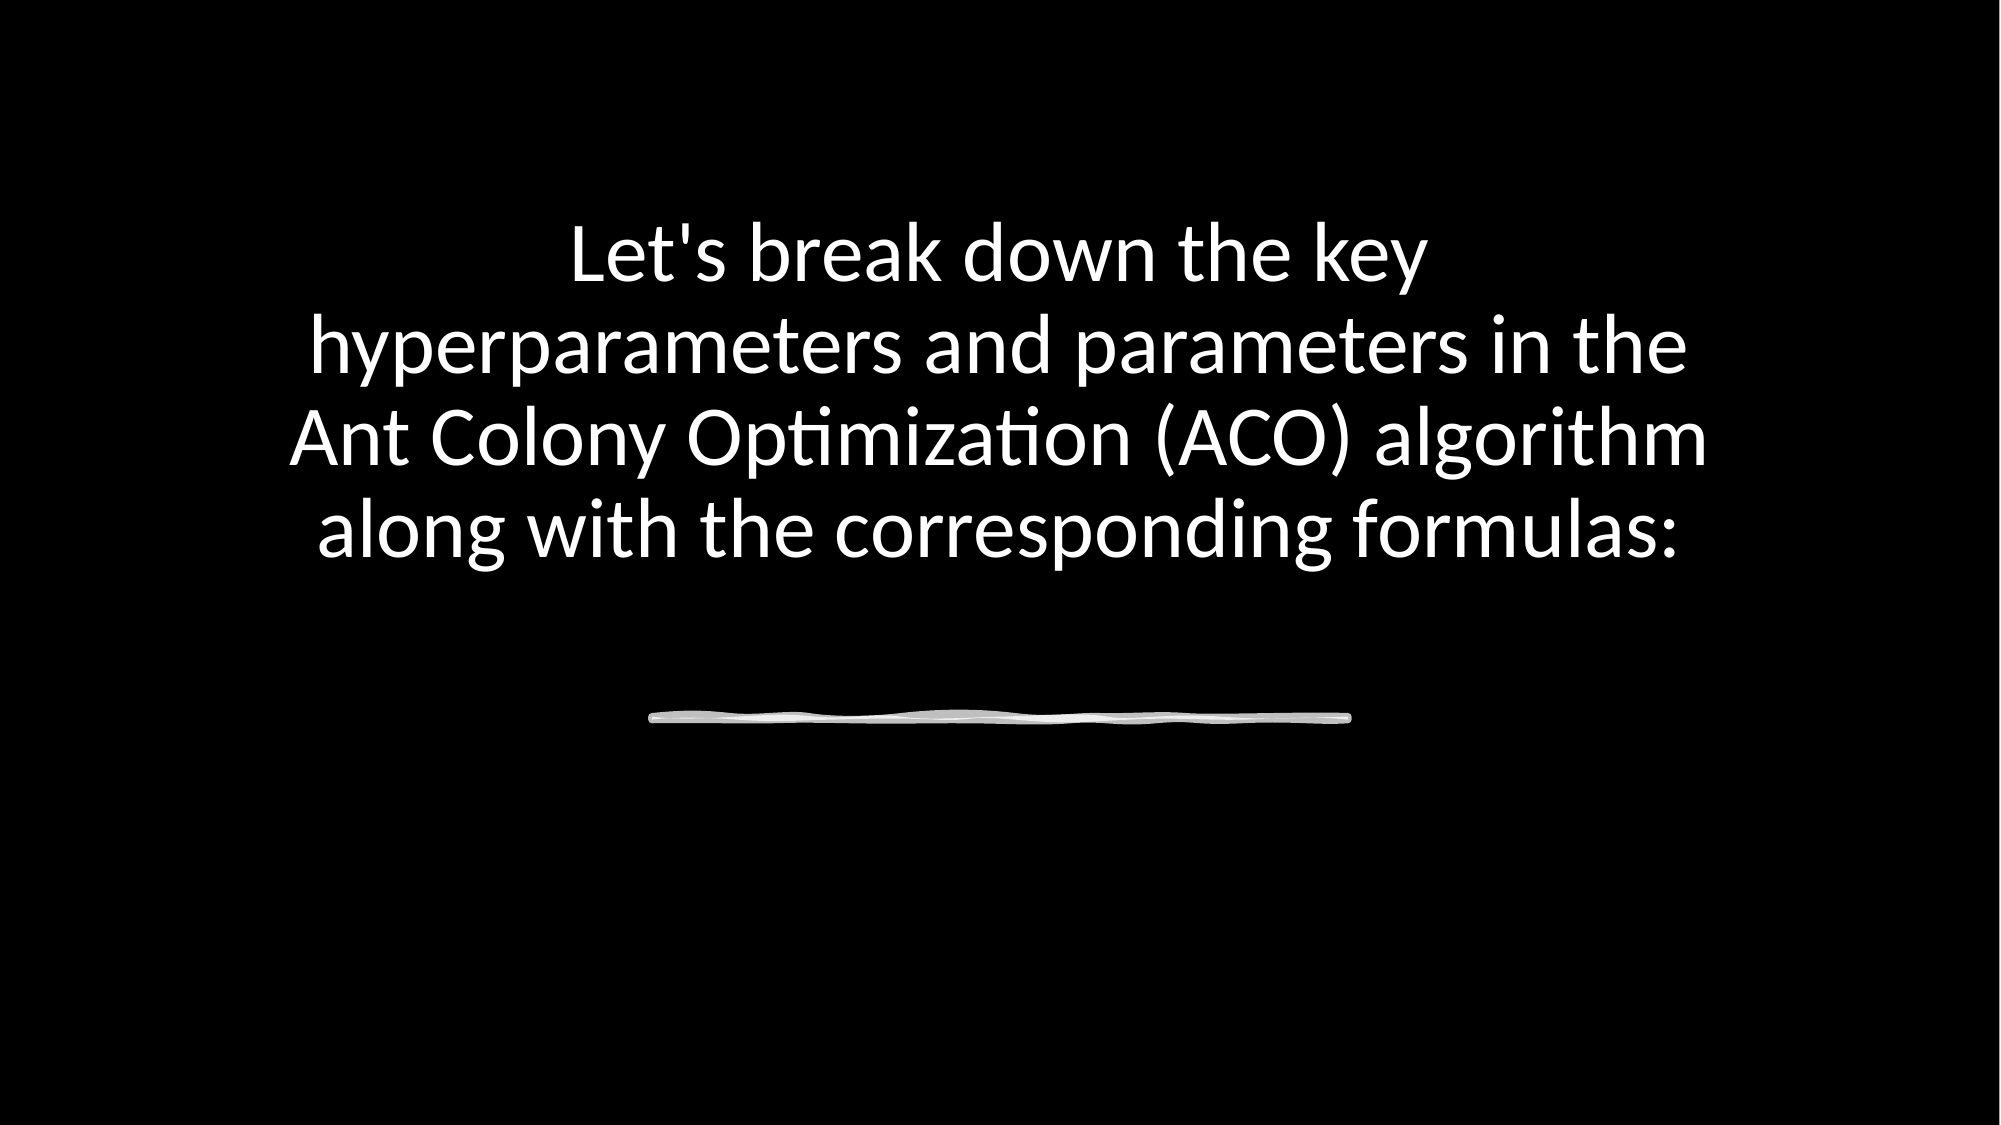

# Let's break down the key hyperparameters and parameters in the Ant Colony Optimization (ACO) algorithm along with the corresponding formulas: